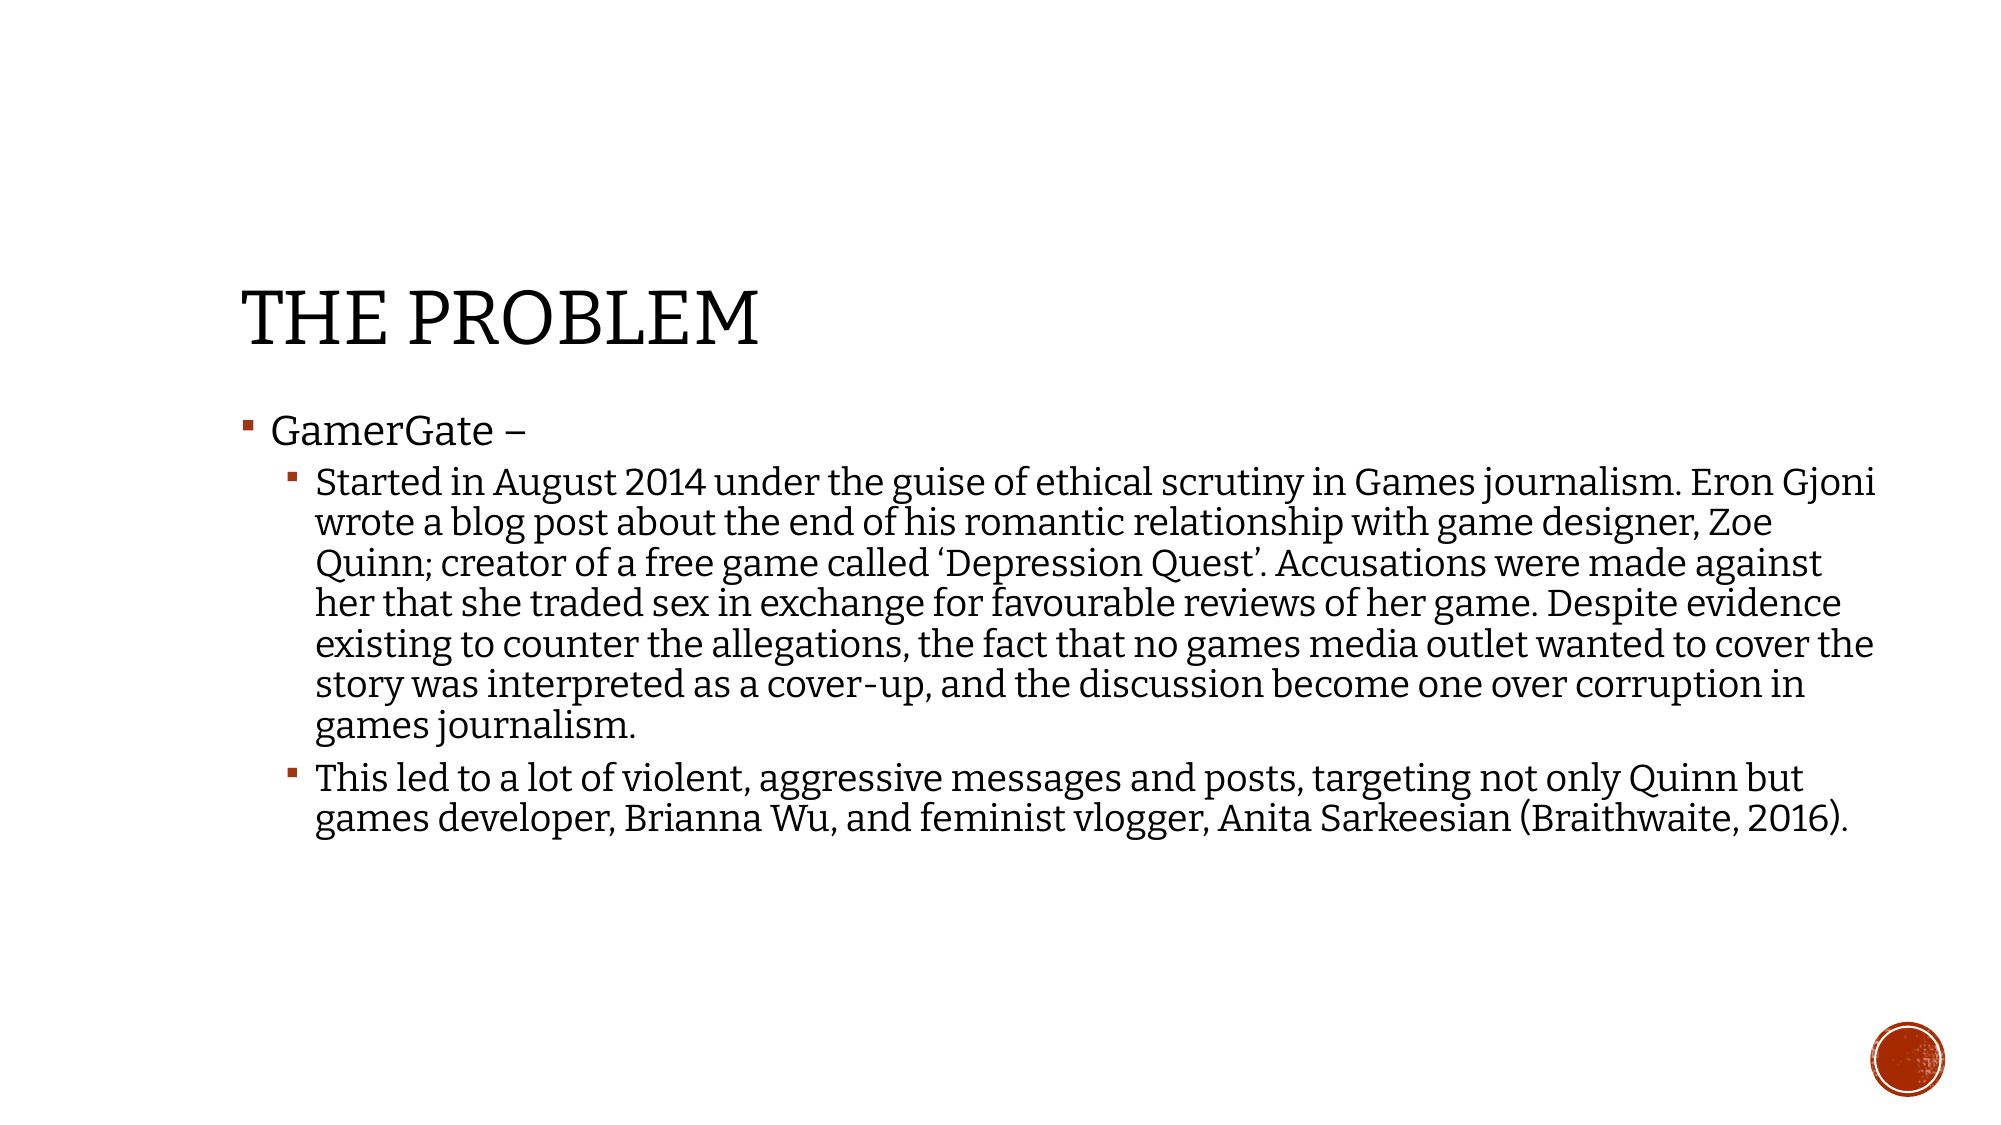

# The Problem
GamerGate –
Started in August 2014 under the guise of ethical scrutiny in Games journalism. Eron Gjoni wrote a blog post about the end of his romantic relationship with game designer, Zoe Quinn; creator of a free game called ‘Depression Quest’. Accusations were made against her that she traded sex in exchange for favourable reviews of her game. Despite evidence existing to counter the allegations, the fact that no games media outlet wanted to cover the story was interpreted as a cover-up, and the discussion become one over corruption in games journalism.
This led to a lot of violent, aggressive messages and posts, targeting not only Quinn but games developer, Brianna Wu, and feminist vlogger, Anita Sarkeesian (Braithwaite, 2016).